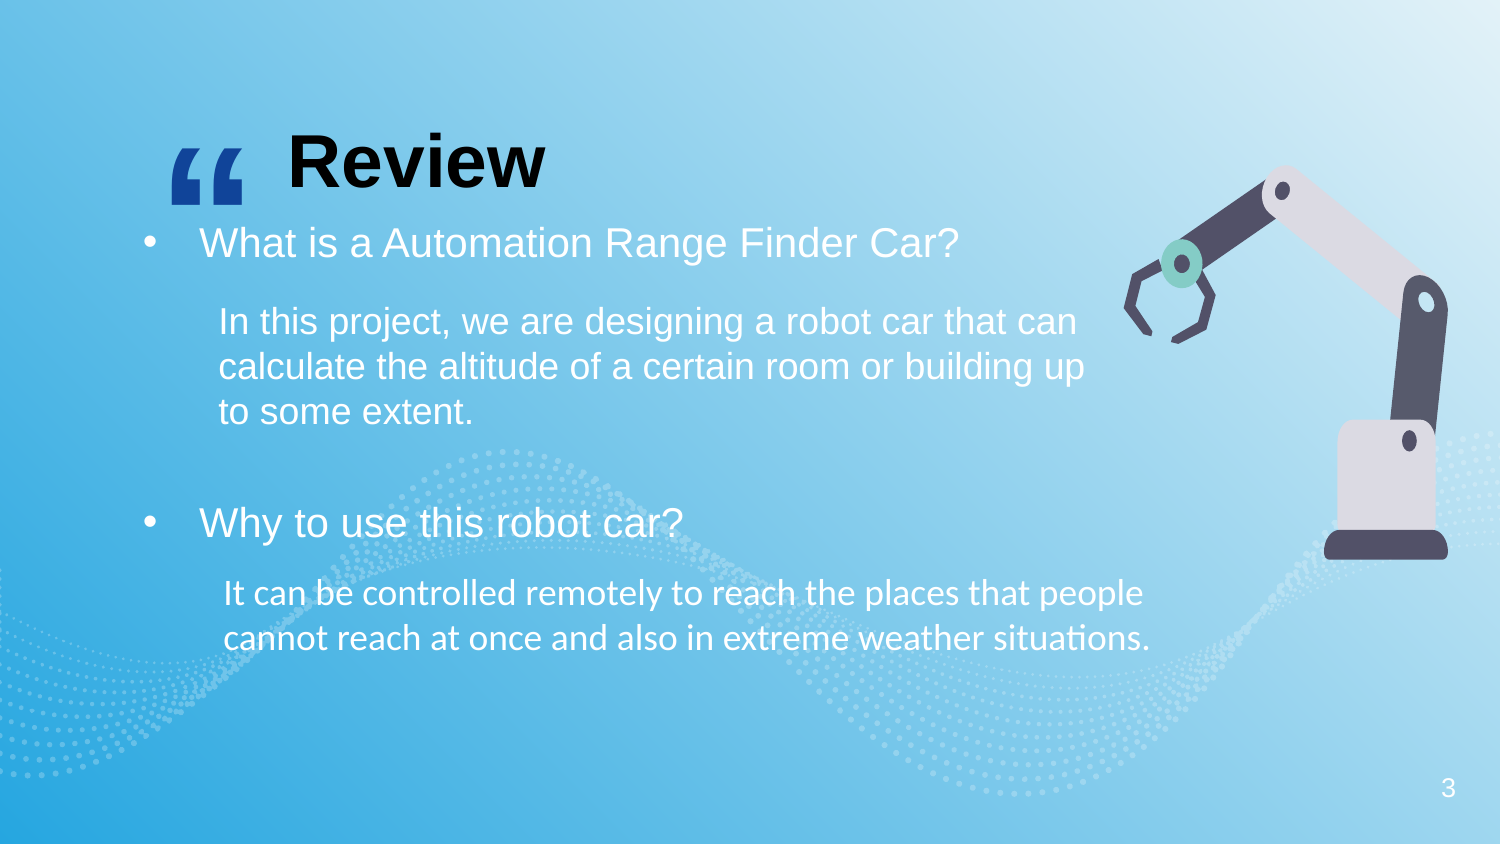

Review

What is a Automation Range Finder Car?

Why to use this robot car?

In this project, we are designing a robot car that can calculate the altitude of a certain room or building up to some extent.
It can be controlled remotely to reach the places that people cannot reach at once and also in extreme weather situations.

3